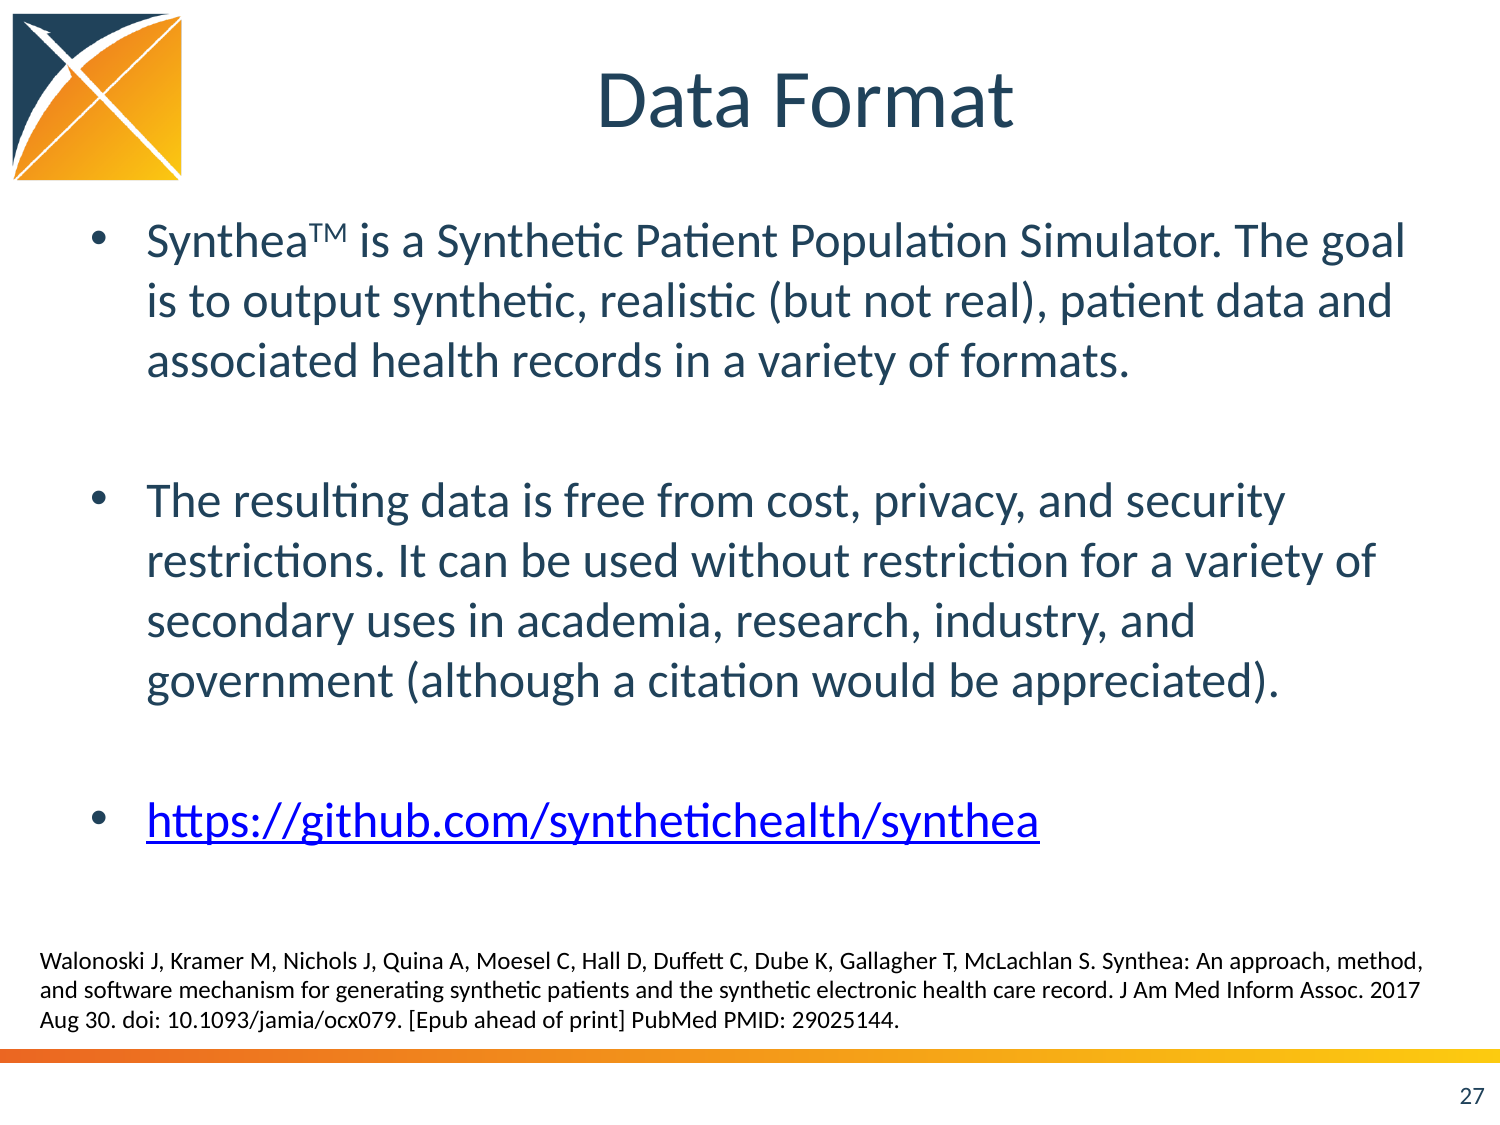

# Data Format
SyntheaTM is a Synthetic Patient Population Simulator. The goal is to output synthetic, realistic (but not real), patient data and associated health records in a variety of formats.

The resulting data is free from cost, privacy, and security restrictions. It can be used without restriction for a variety of secondary uses in academia, research, industry, and government (although a citation would be appreciated).

https://github.com/synthetichealth/synthea

Walonoski J, Kramer M, Nichols J, Quina A, Moesel C, Hall D, Duffett C, Dube K, Gallagher T, McLachlan S. Synthea: An approach, method, and software mechanism for generating synthetic patients and the synthetic electronic health care record. J Am Med Inform Assoc. 2017 Aug 30. doi: 10.1093/jamia/ocx079. [Epub ahead of print] PubMed PMID: 29025144.

27